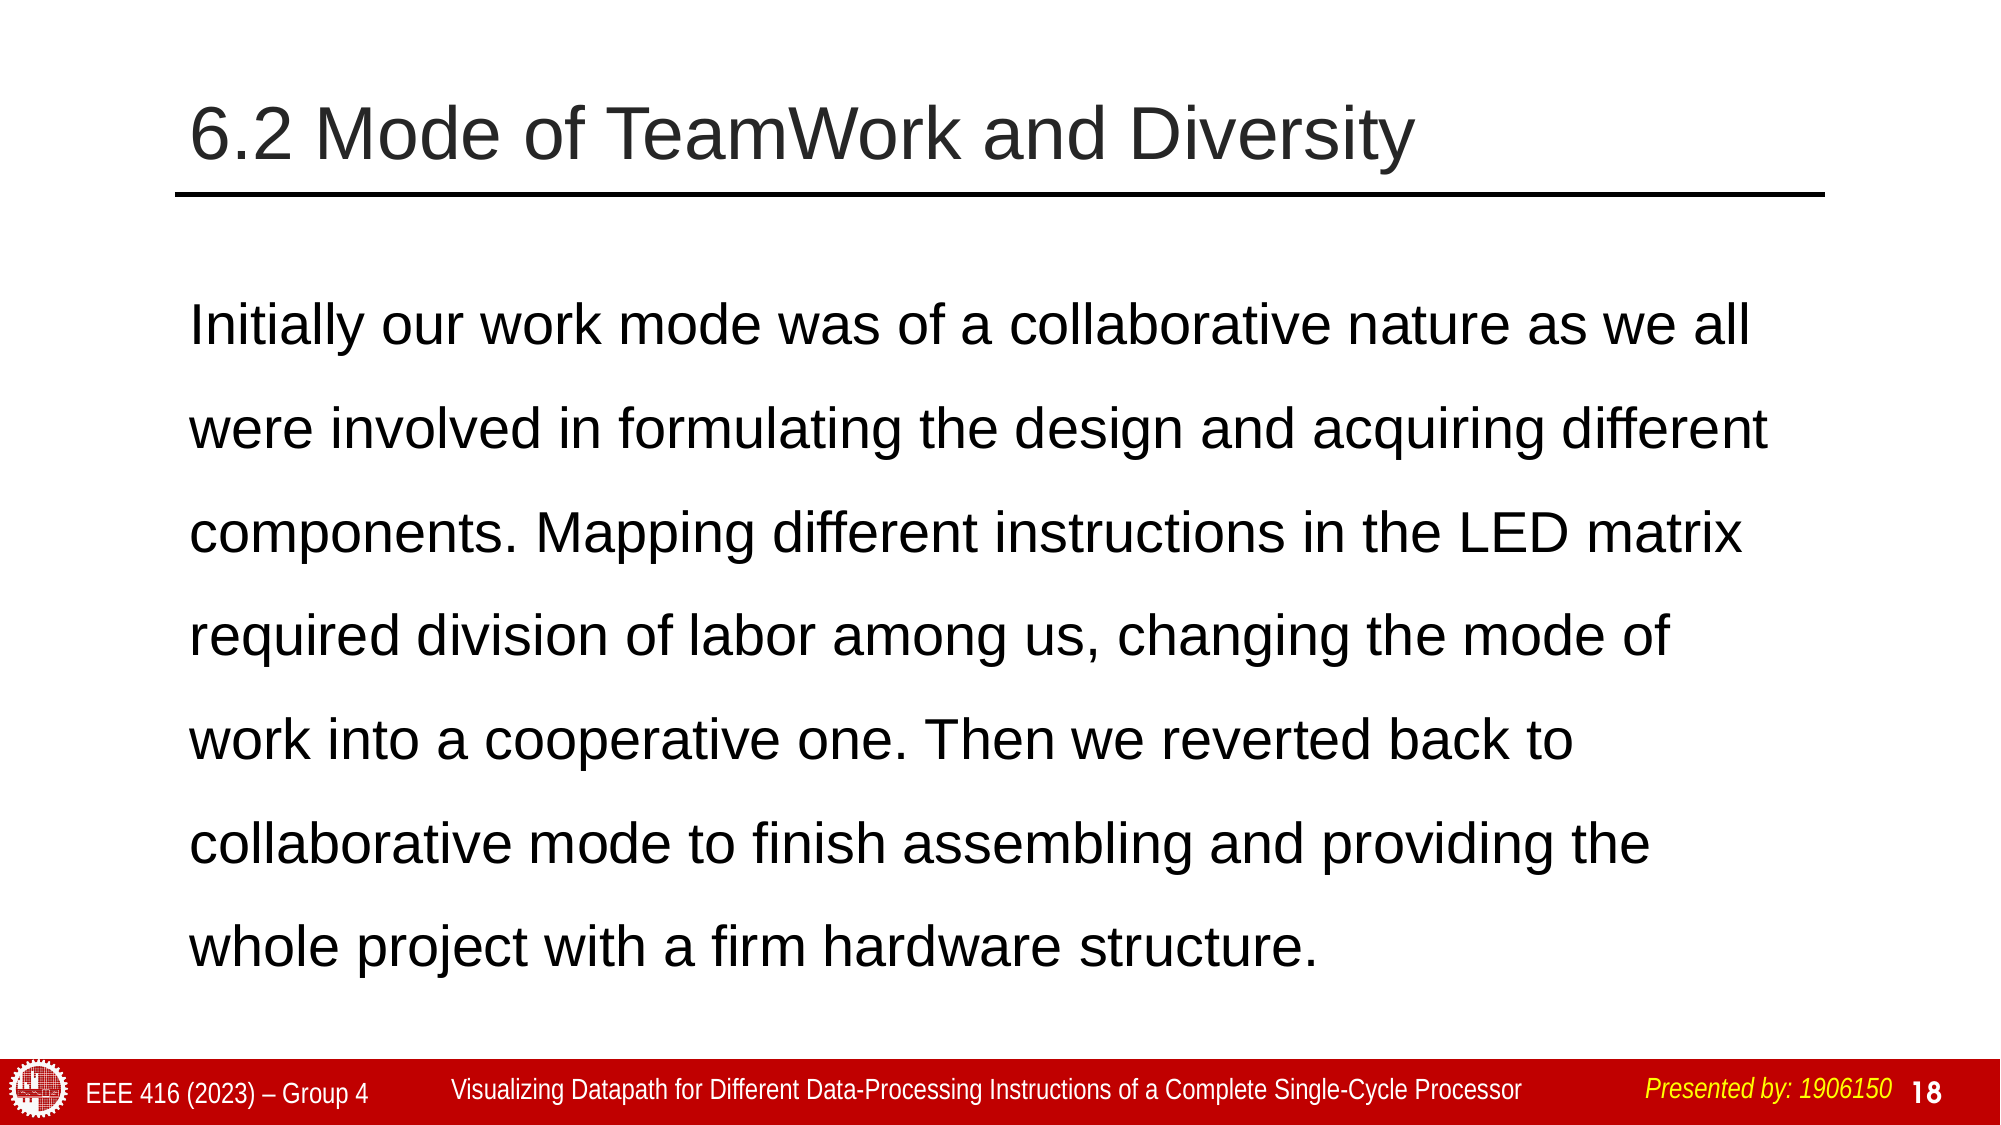

# 6.2 Mode of TeamWork and Diversity
Initially our work mode was of a collaborative nature as we all were involved in formulating the design and acquiring different components. Mapping different instructions in the LED matrix required division of labor among us, changing the mode of work into a cooperative one. Then we reverted back to collaborative mode to finish assembling and providing the whole project with a firm hardware structure.
Presented by: 1906150
Visualizing Datapath for Different Data-Processing Instructions of a Complete Single-Cycle Processor
EEE 416 (2023) – Group 4
18